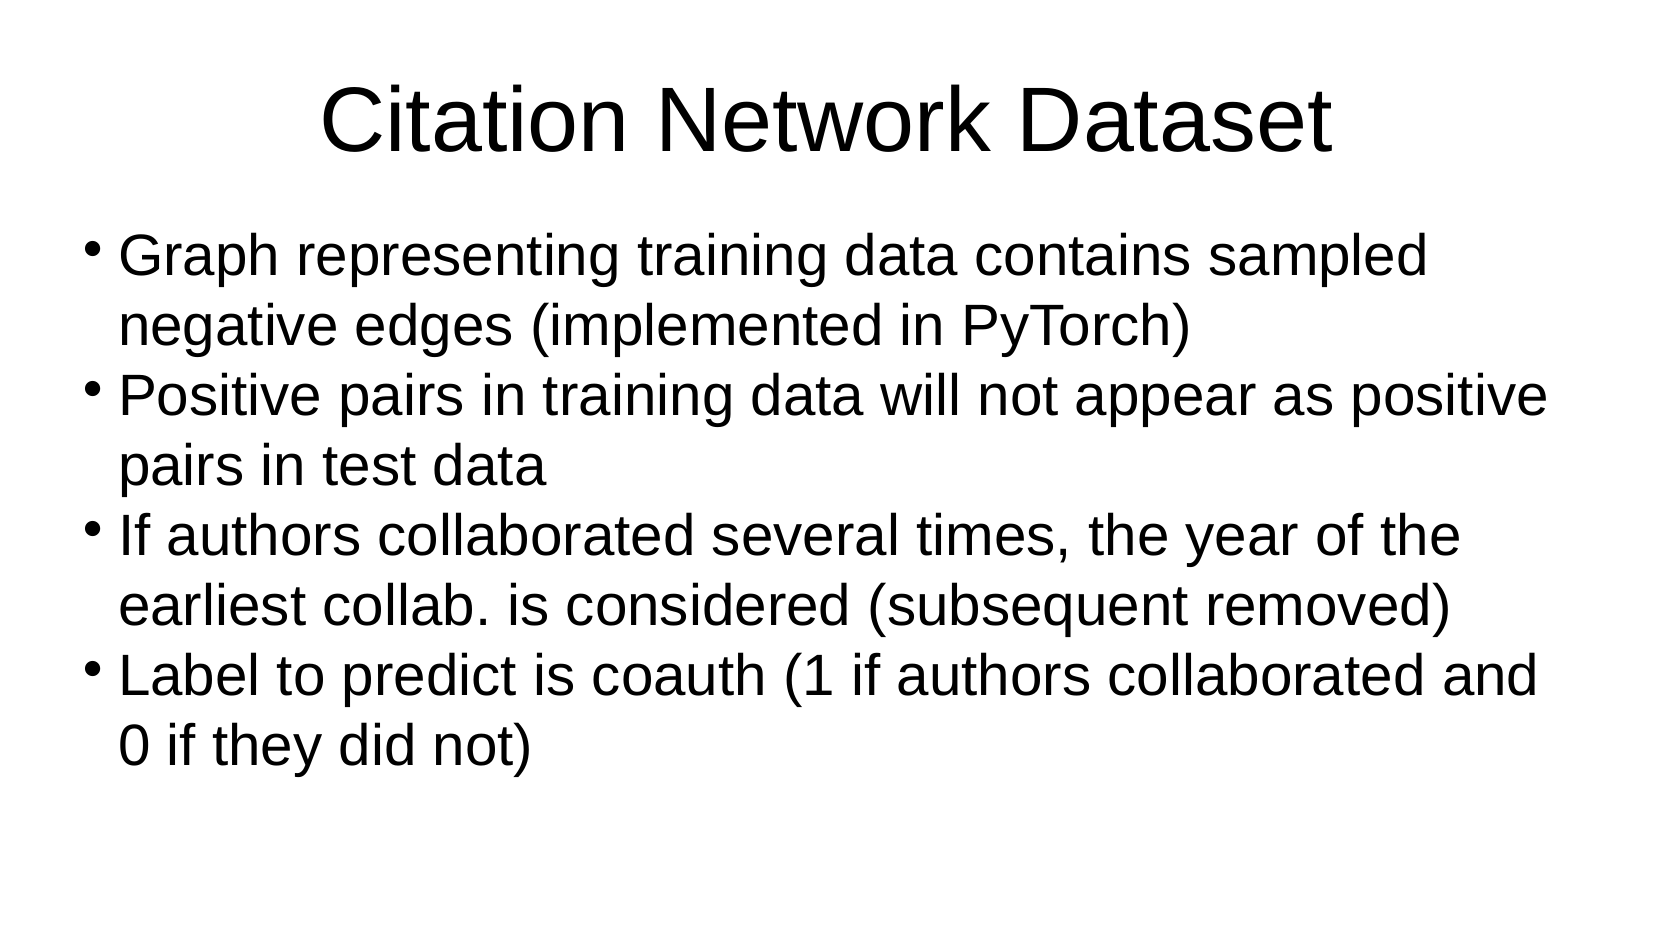

Citation Network Dataset
Graph representing training data contains sampled negative edges (implemented in PyTorch)
Positive pairs in training data will not appear as positive pairs in test data
If authors collaborated several times, the year of the earliest collab. is considered (subsequent removed)
Label to predict is coauth (1 if authors collaborated and 0 if they did not)